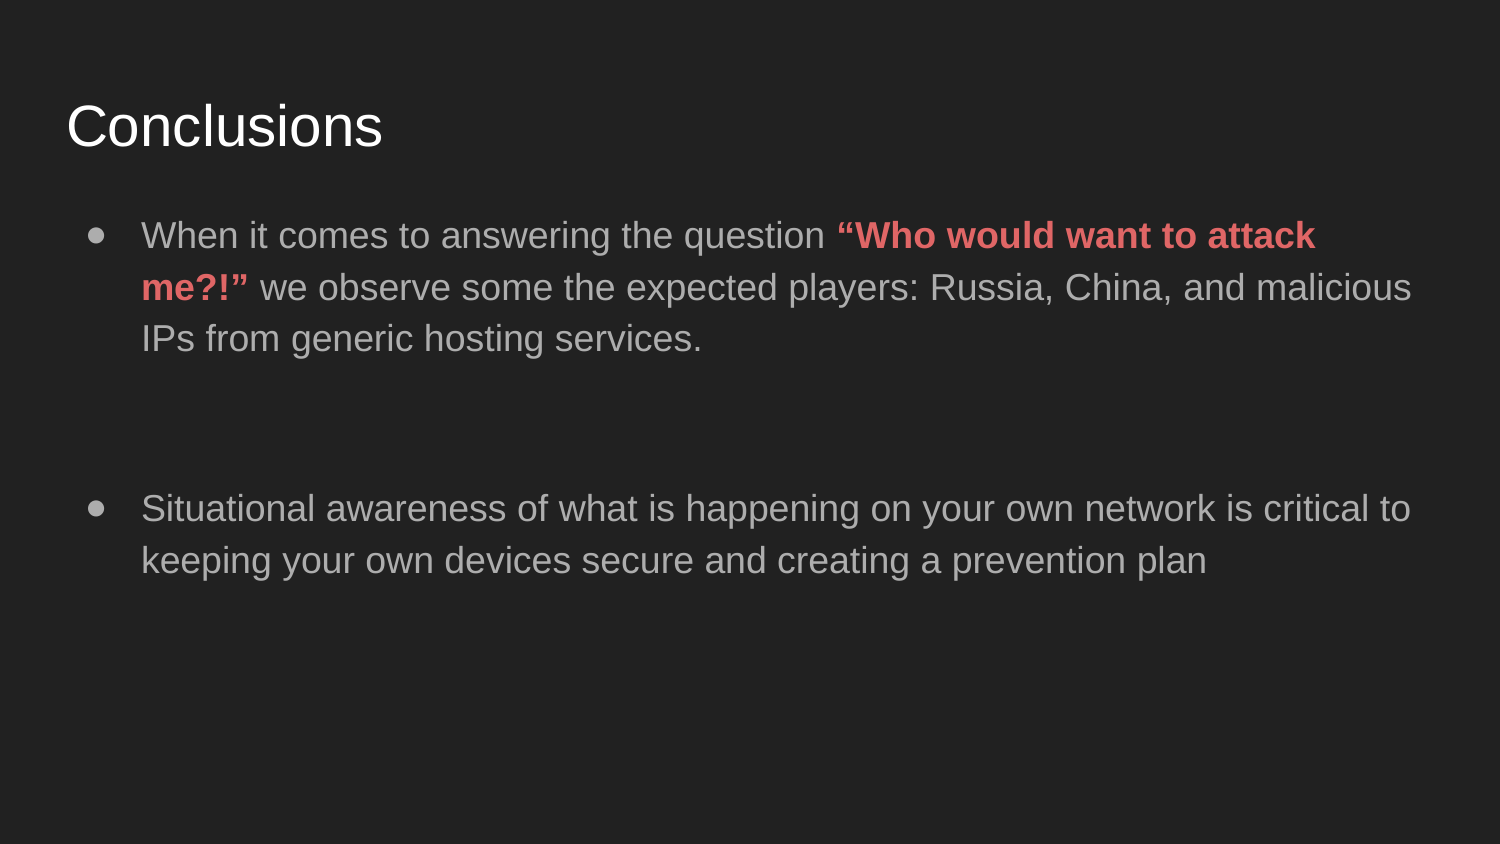

# Conclusions
When it comes to answering the question “Who would want to attack me?!” we observe some the expected players: Russia, China, and malicious IPs from generic hosting services.

Situational awareness of what is happening on your own network is critical to keeping your own devices secure and creating a prevention plan